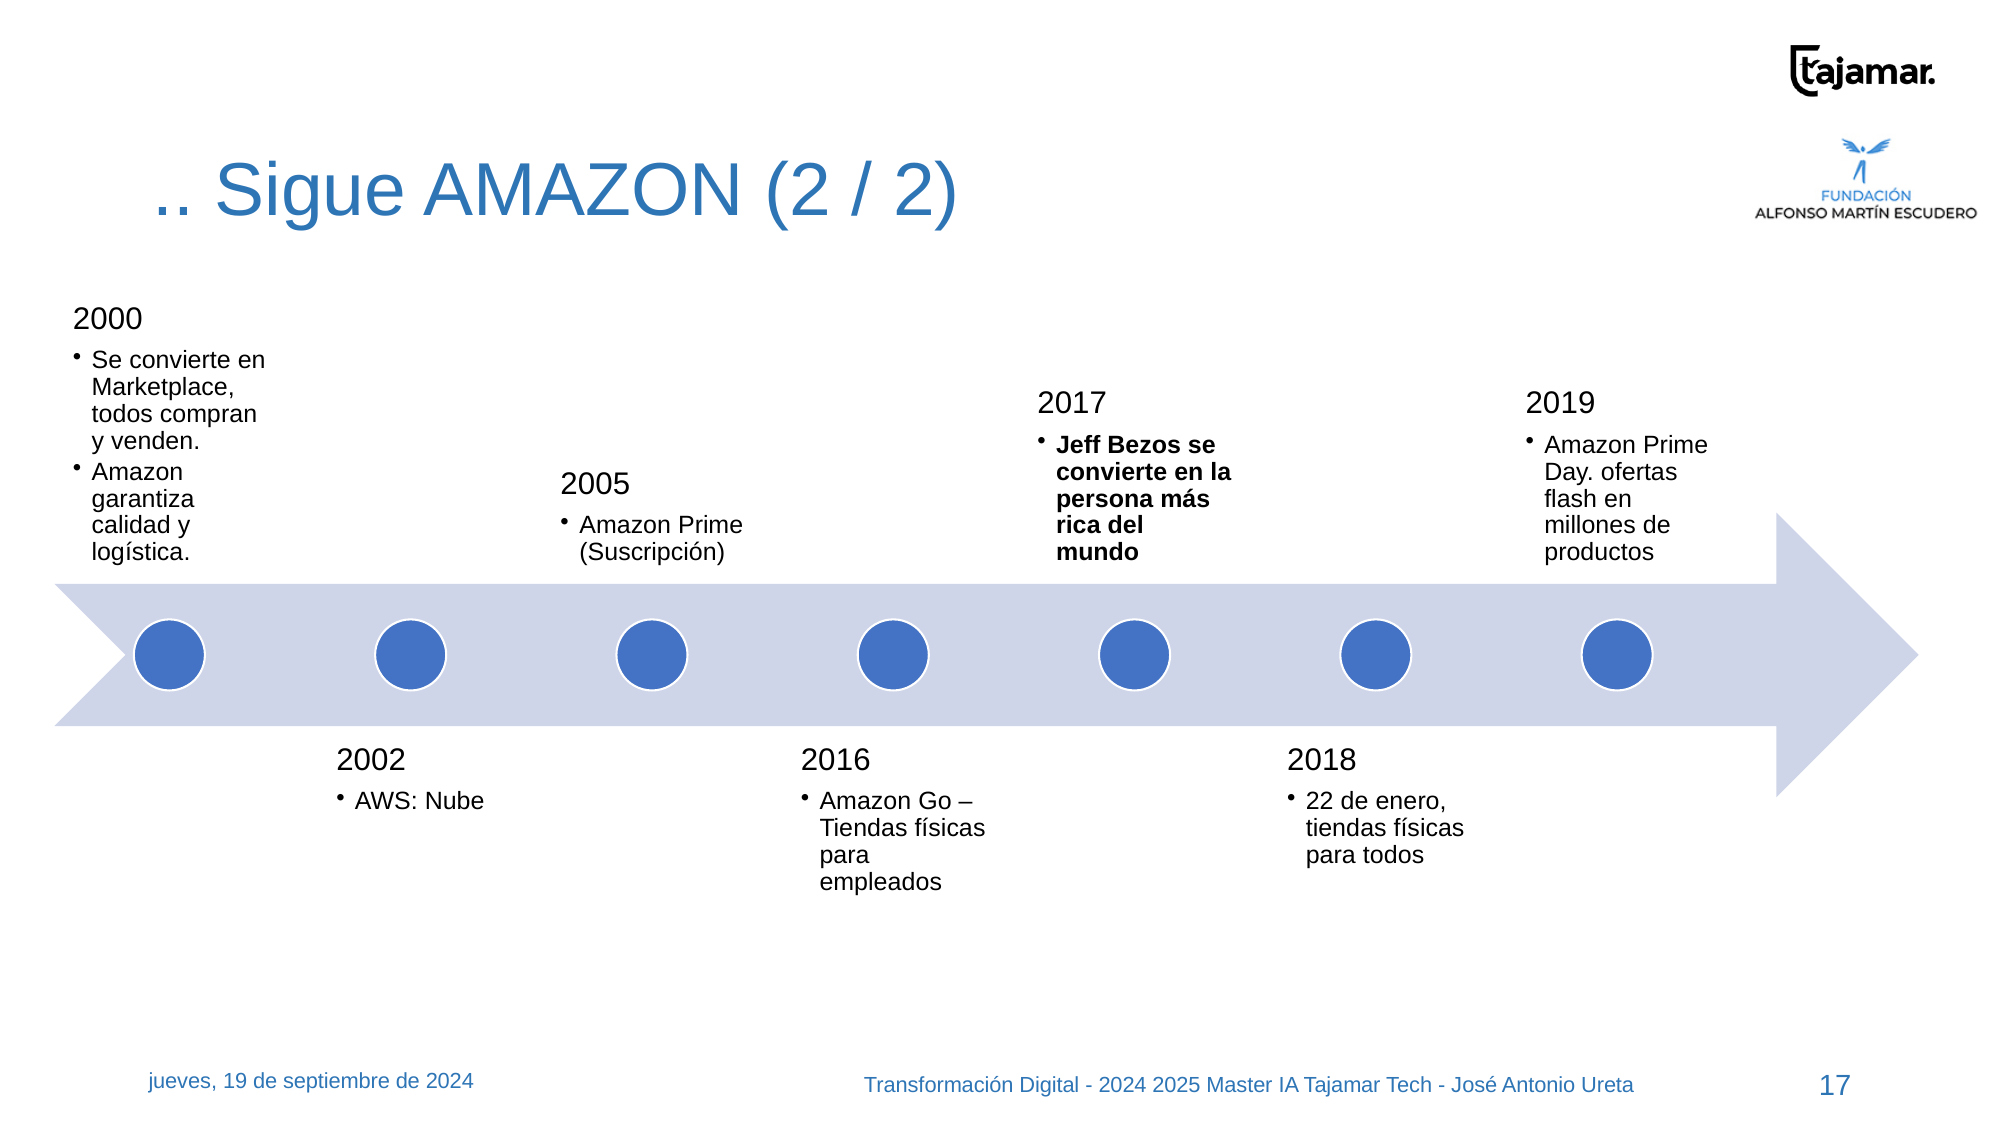

# .. Sigue AMAZON (2 / 2)
2000
Se convierte en Marketplace, todos compran y venden.
Amazon garantiza calidad y logística.
2002
AWS: Nube
2005
Amazon Prime (Suscripción)
2016
Amazon Go – Tiendas físicas para empleados
2017
Jeff Bezos se convierte en la persona más rica del mundo
2018
22 de enero, tiendas físicas para todos
2019
Amazon Prime Day. ofertas flash en millones de productos
jueves, 19 de septiembre de 2024
Transformación Digital - 2024 2025 Master IA Tajamar Tech - José Antonio Ureta
17